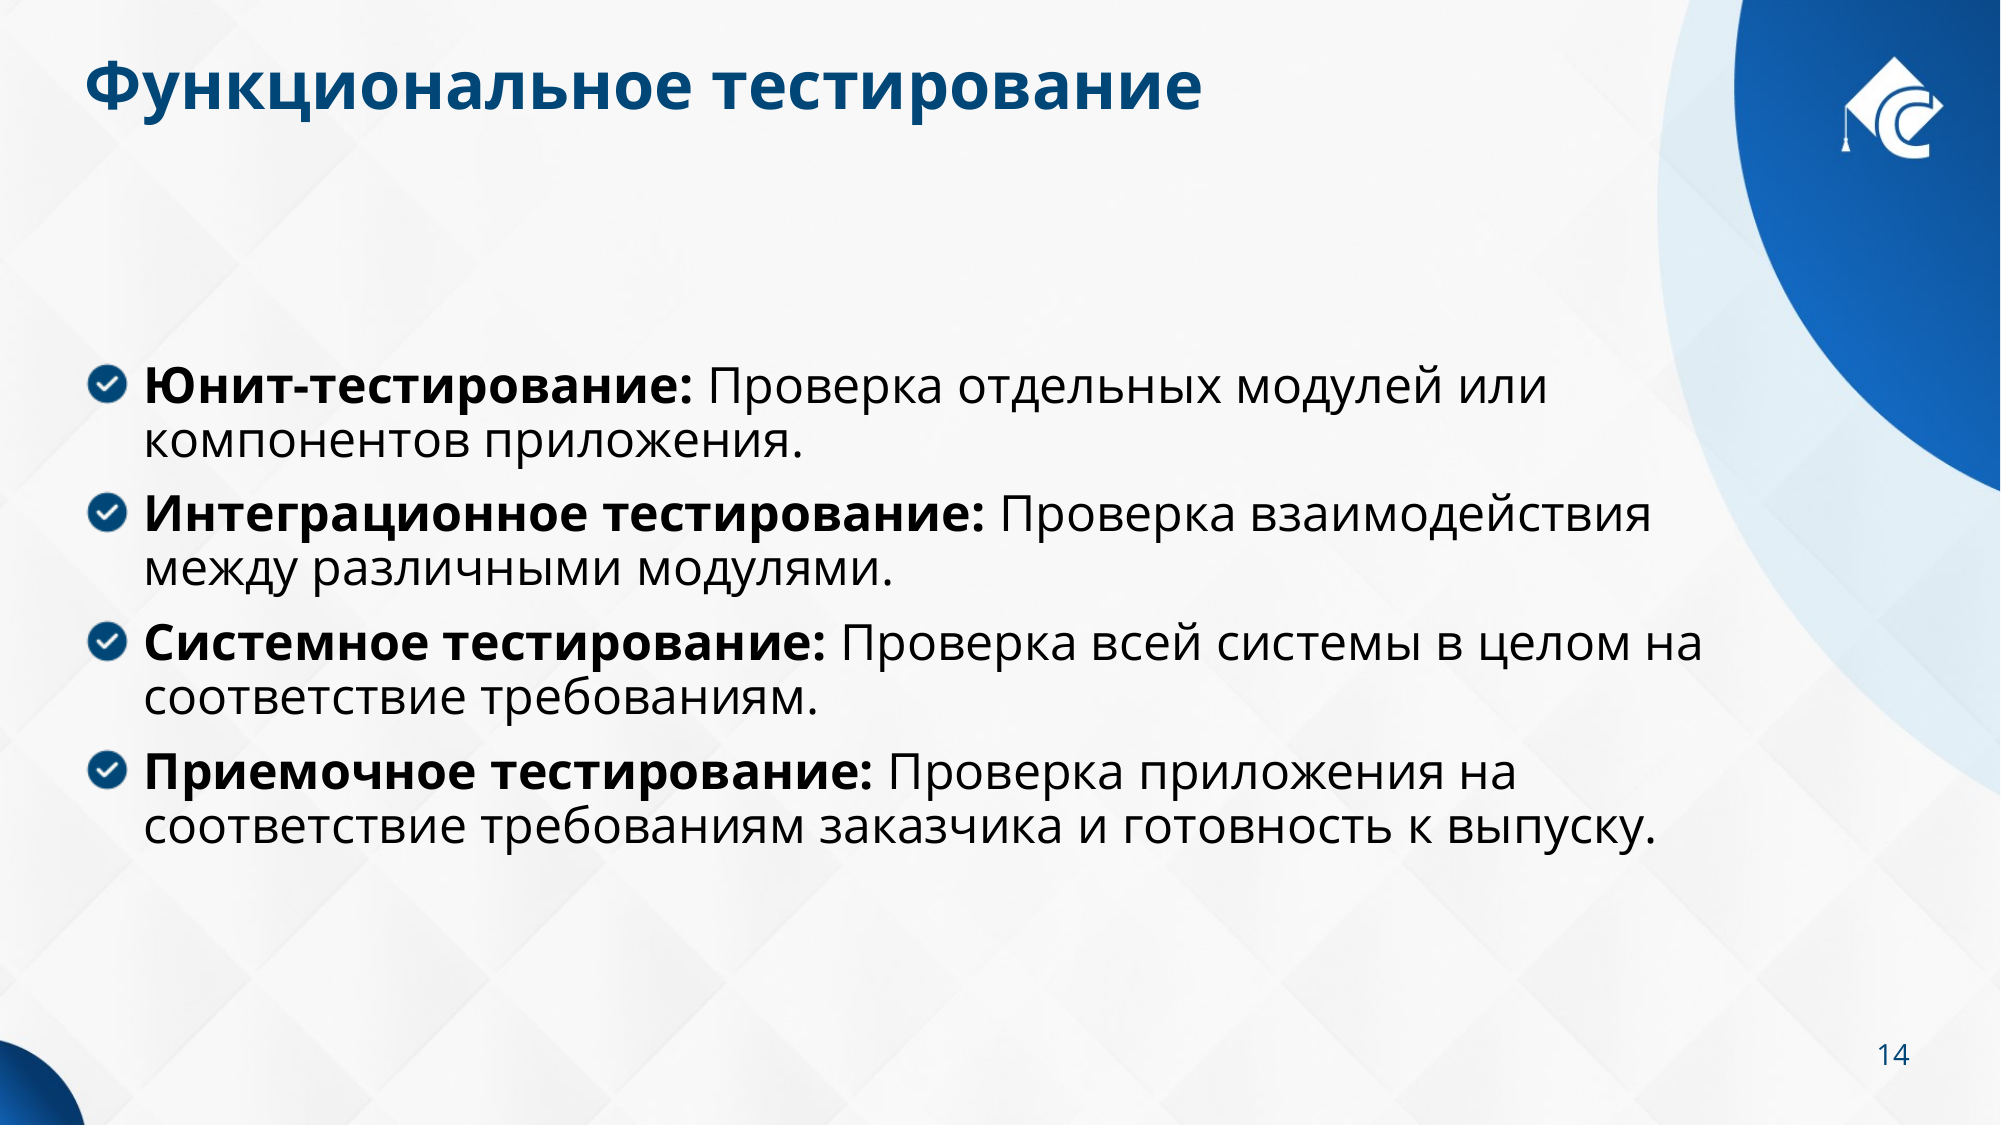

# Функциональное тестирование
Юнит-тестирование: Проверка отдельных модулей или компонентов приложения.
Интеграционное тестирование: Проверка взаимодействия между различными модулями.
Системное тестирование: Проверка всей системы в целом на соответствие требованиям.
Приемочное тестирование: Проверка приложения на соответствие требованиям заказчика и готовность к выпуску.
14